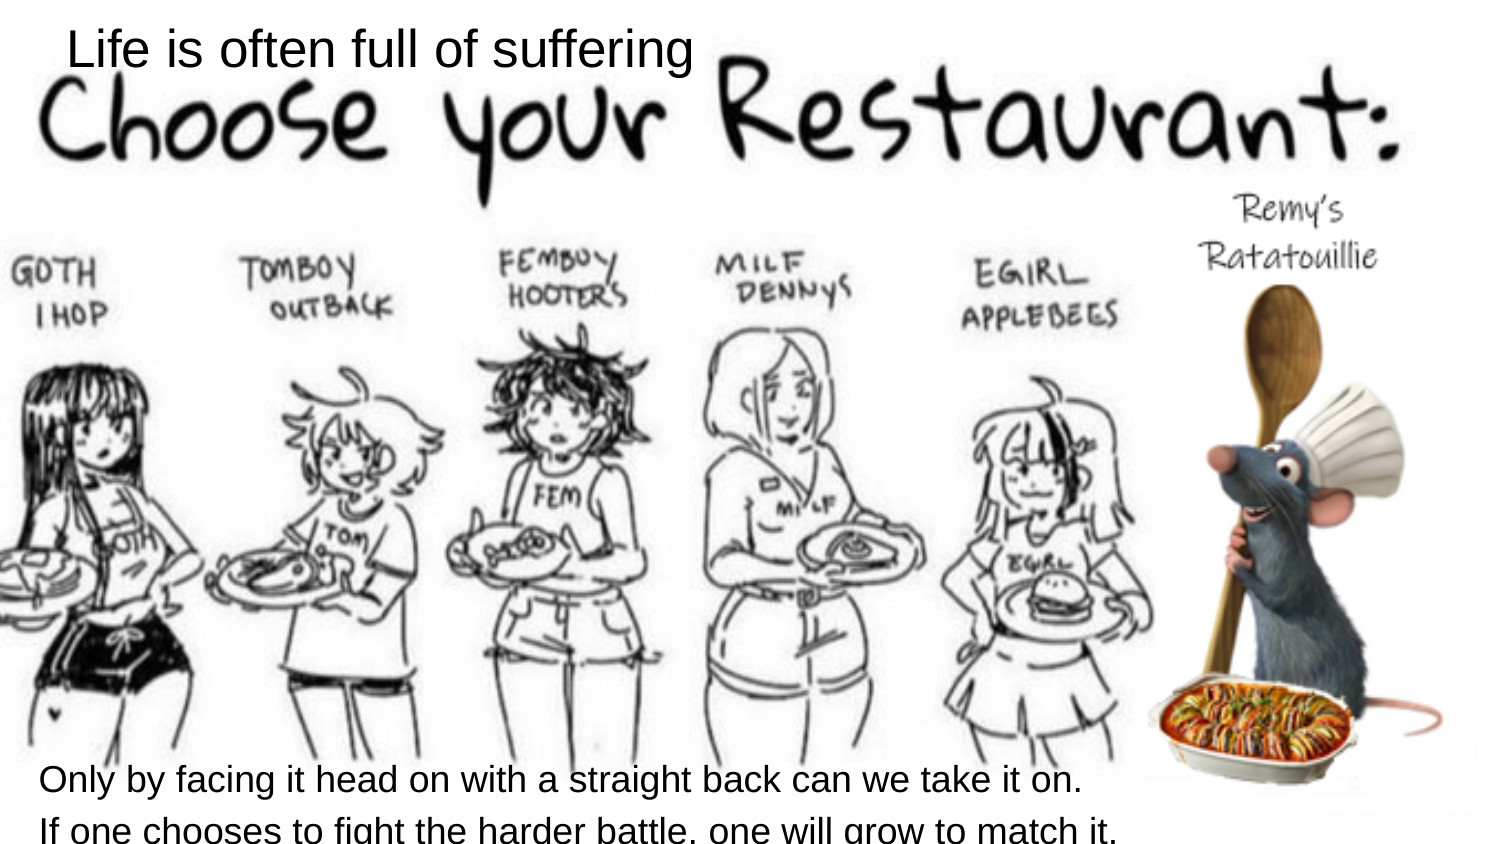

# Life is often full of suffering
Only by facing it head on with a straight back can we take it on.
If one chooses to fight the harder battle, one will grow to match it.